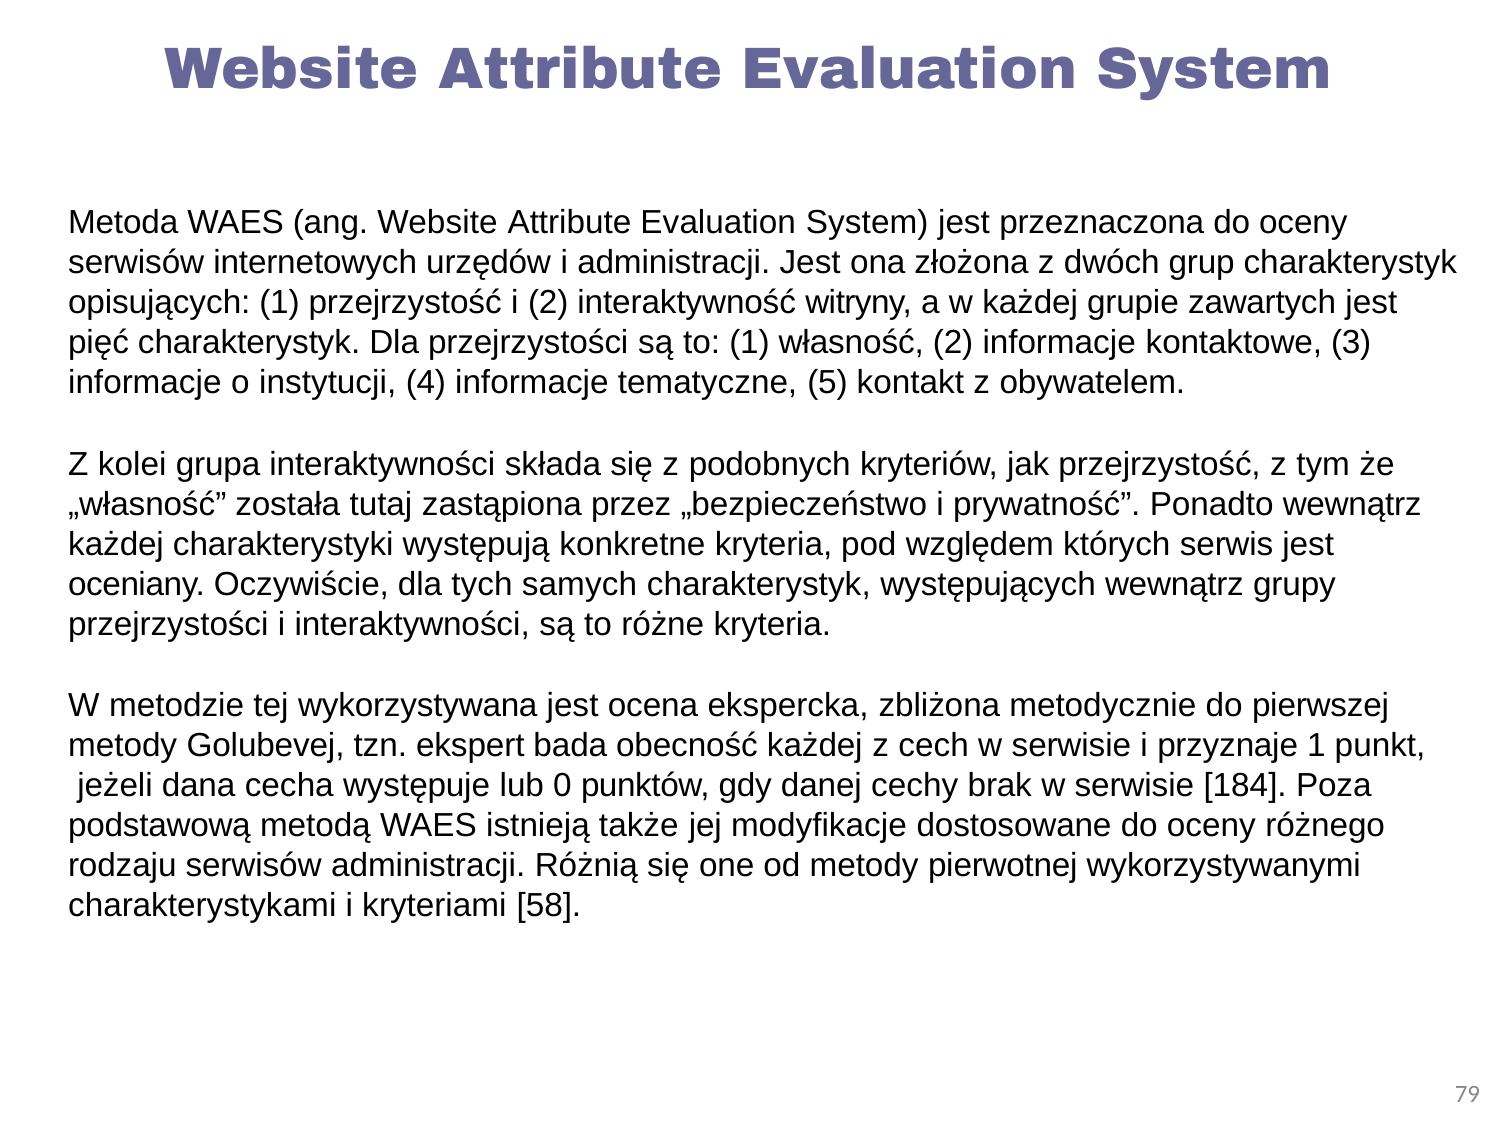

# Website Attribute Evaluation System
Metoda WAES (ang. Website Attribute Evaluation System) jest przeznaczona do oceny  serwisów internetowych urzędów i administracji. Jest ona złożona z dwóch grup charakterystyk  opisujących: (1) przejrzystość i (2) interaktywność witryny, a w każdej grupie zawartych jest  pięć charakterystyk. Dla przejrzystości są to: (1) własność, (2) informacje kontaktowe, (3)  informacje o instytucji, (4) informacje tematyczne, (5) kontakt z obywatelem.

Z kolei grupa interaktywności składa się z podobnych kryteriów, jak przejrzystość, z tym że
„własność” została tutaj zastąpiona przez „bezpieczeństwo i prywatność”. Ponadto wewnątrz  każdej charakterystyki występują konkretne kryteria, pod względem których serwis jest  oceniany. Oczywiście, dla tych samych charakterystyk, występujących wewnątrz grupy  przejrzystości i interaktywności, są to różne kryteria.

W metodzie tej wykorzystywana jest ocena ekspercka, zbliżona metodycznie do pierwszej  metody Golubevej, tzn. ekspert bada obecność każdej z cech w serwisie i przyznaje 1 punkt,  jeżeli dana cecha występuje lub 0 punktów, gdy danej cechy brak w serwisie [184]. Poza  podstawową metodą WAES istnieją także jej modyfikacje dostosowane do oceny różnego  rodzaju serwisów administracji. Różnią się one od metody pierwotnej wykorzystywanymi  charakterystykami i kryteriami [58].
79